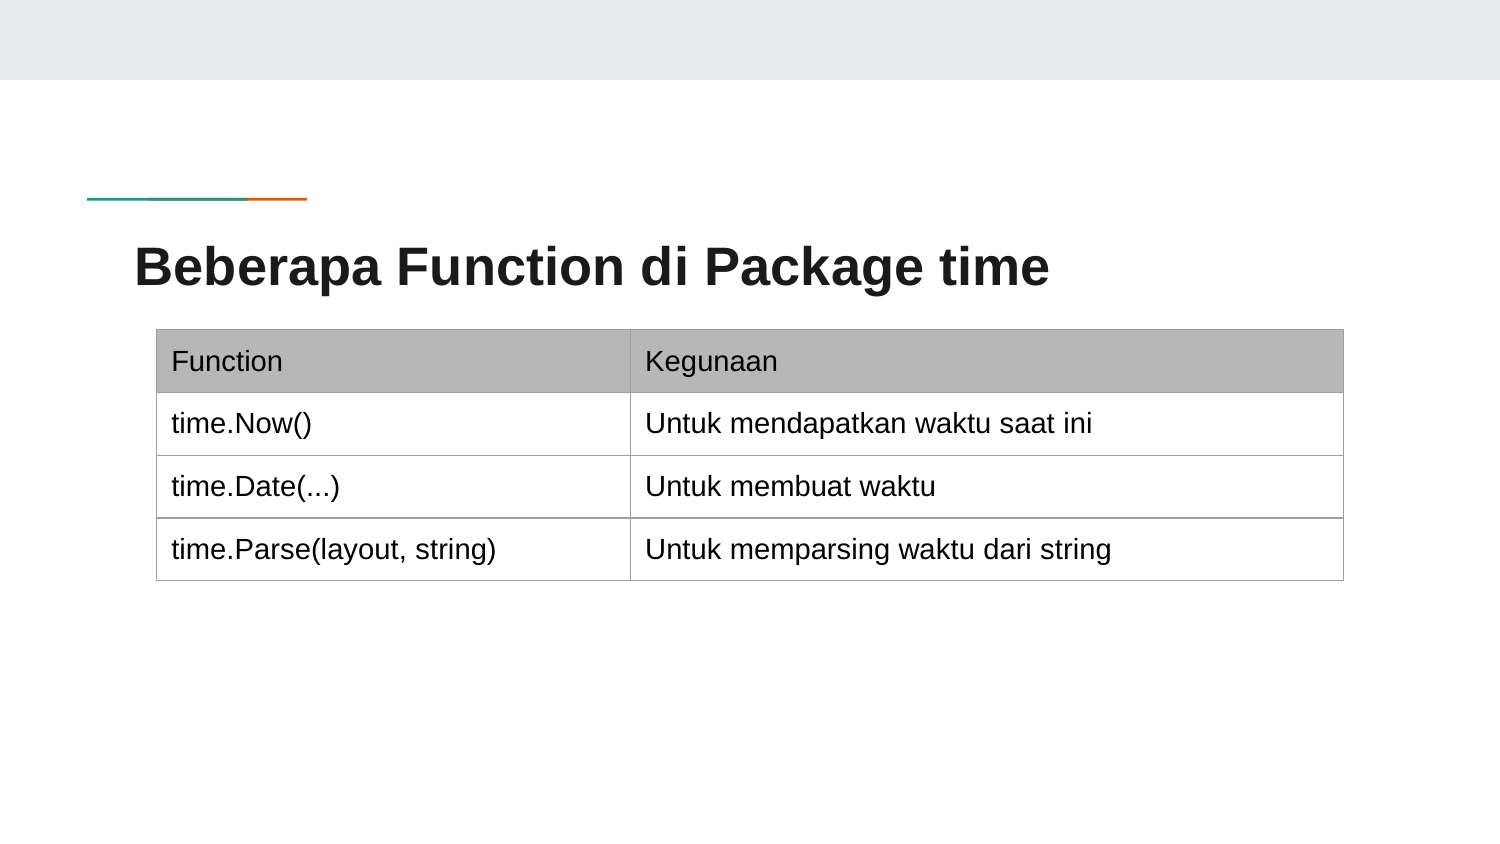

# Beberapa Function di Package time
| Function | Kegunaan |
| --- | --- |
| time.Now() | Untuk mendapatkan waktu saat ini |
| time.Date(...) | Untuk membuat waktu |
| time.Parse(layout, string) | Untuk memparsing waktu dari string |